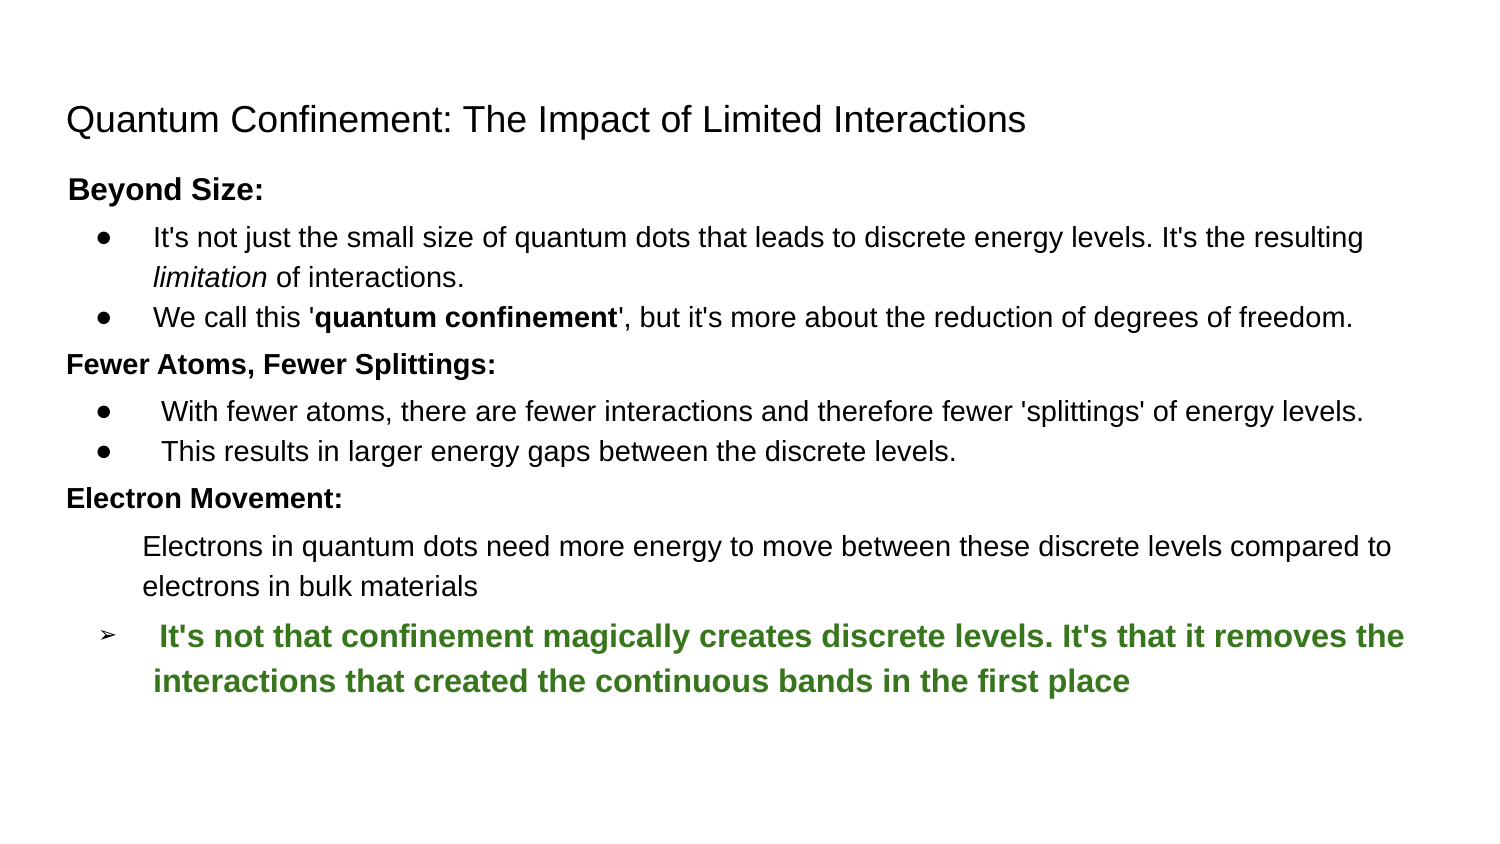

# Quantum Confinement: The Impact of Limited Interactions

 Beyond Size:
It's not just the small size of quantum dots that leads to discrete energy levels. It's the resulting limitation of interactions.
We call this 'quantum confinement', but it's more about the reduction of degrees of freedom.
Fewer Atoms, Fewer Splittings:
 With fewer atoms, there are fewer interactions and therefore fewer 'splittings' of energy levels.
 This results in larger energy gaps between the discrete levels.
Electron Movement:
Electrons in quantum dots need more energy to move between these discrete levels compared to electrons in bulk materials
 It's not that confinement magically creates discrete levels. It's that it removes the interactions that created the continuous bands in the first place